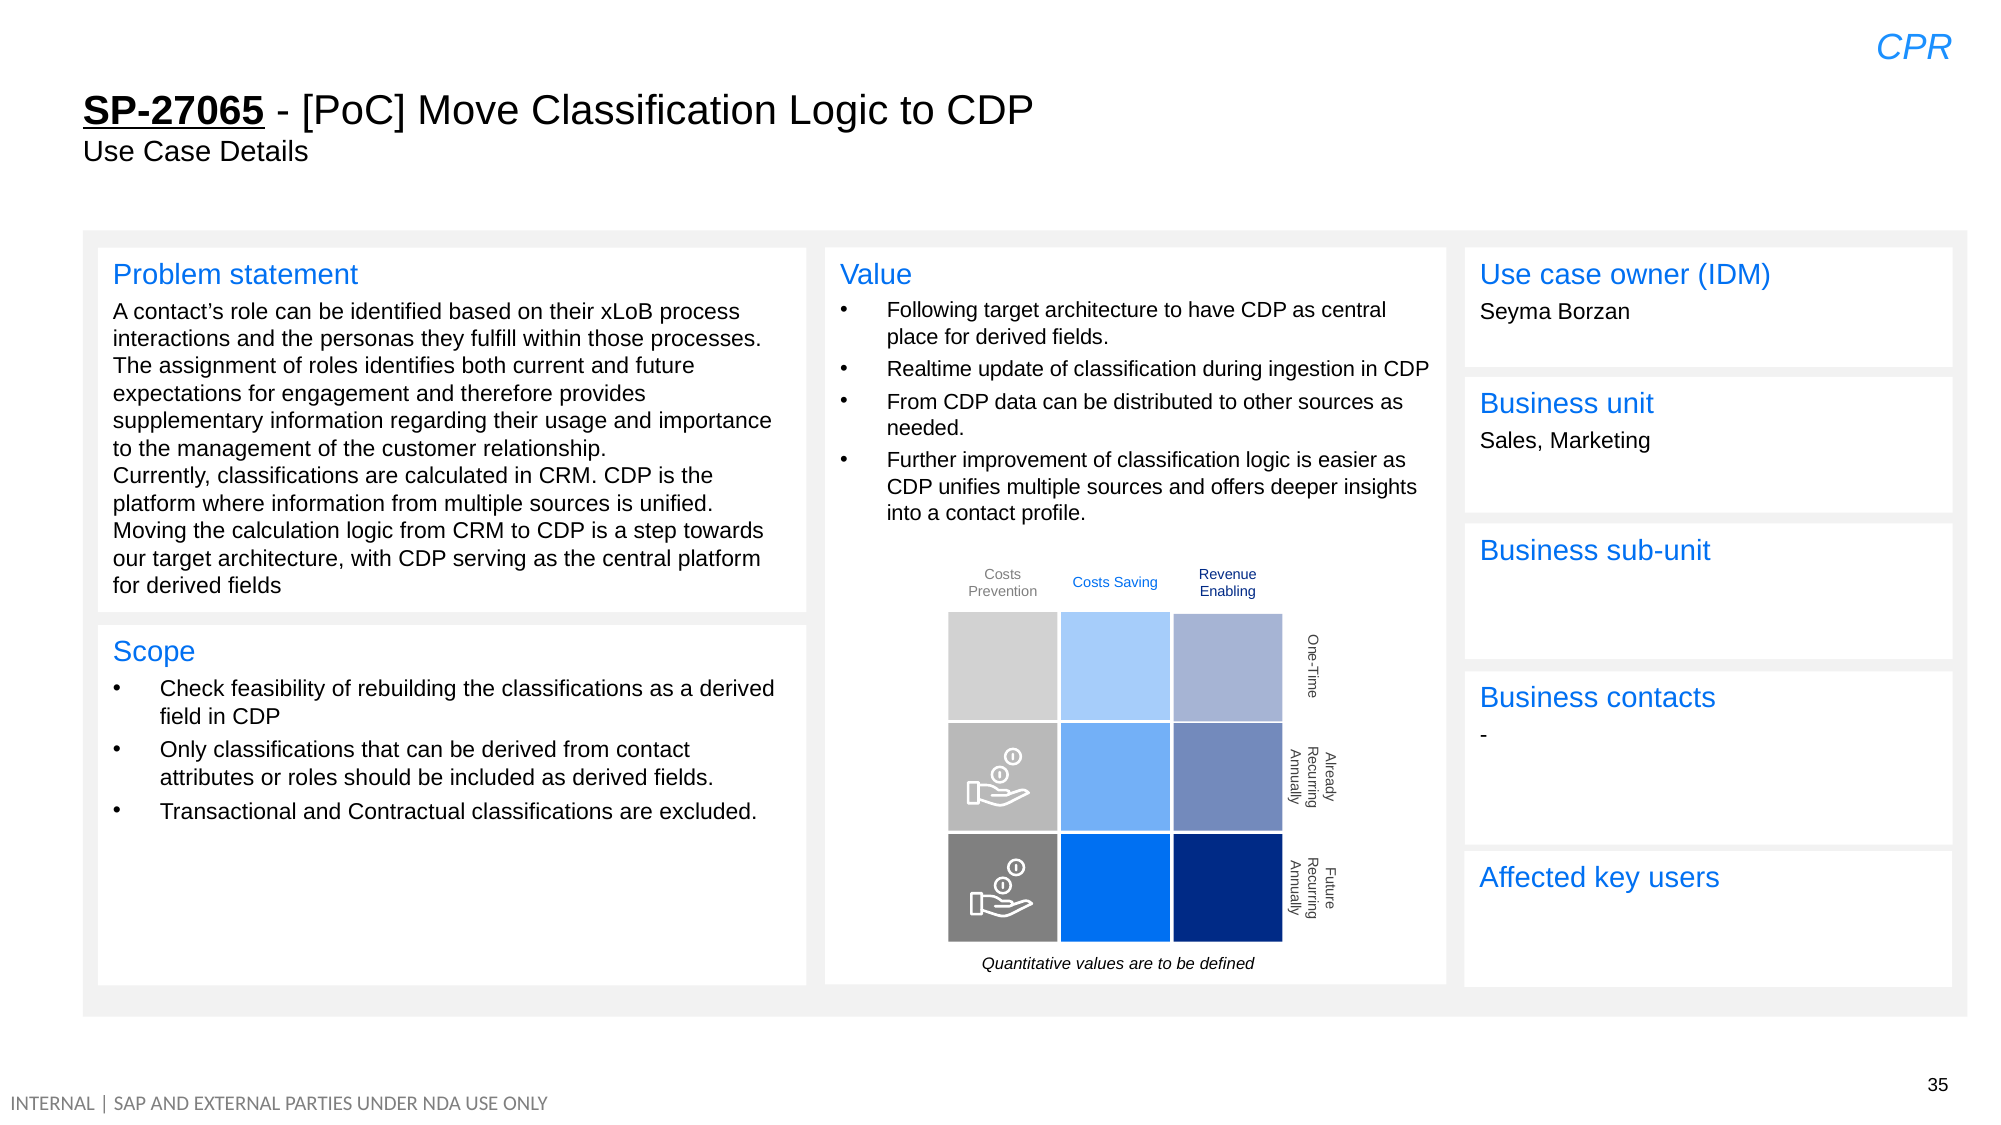

CPR
# SP-27065 - [PoC] Move Classification Logic to CDP Use Case Details

Problem statement
A contact’s role can be identified based on their xLoB process interactions and the personas they fulfill within those processes. The assignment of roles identifies both current and future expectations for engagement and therefore provides supplementary information regarding their usage and importance to the management of the customer relationship.
Currently, classifications are calculated in CRM. CDP is the platform where information from multiple sources is unified. Moving the calculation logic from CRM to CDP is a step towards our target architecture, with CDP serving as the central platform for derived fields

Value
Following target architecture to have CDP as central place for derived fields.
Realtime update of classification during ingestion in CDP
From CDP data can be distributed to other sources as needed.
Further improvement of classification logic is easier as CDP unifies multiple sources and offers deeper insights into a contact profile.

Use case owner (IDM)
Seyma Borzan
Business unit
Sales, Marketing

Business sub-unit

Costs Saving
Revenue Enabling
Costs Prevention

Scope
Check feasibility of rebuilding the classifications as a derived field in CDP
Only classifications that can be derived from contact attributes or roles should be included as derived fields.
Transactional and Contractual classifications are excluded.
One-Time
Business contacts
-

Already Recurring Annually

Affected key users

Future Recurring Annually
Quantitative values are to be defined